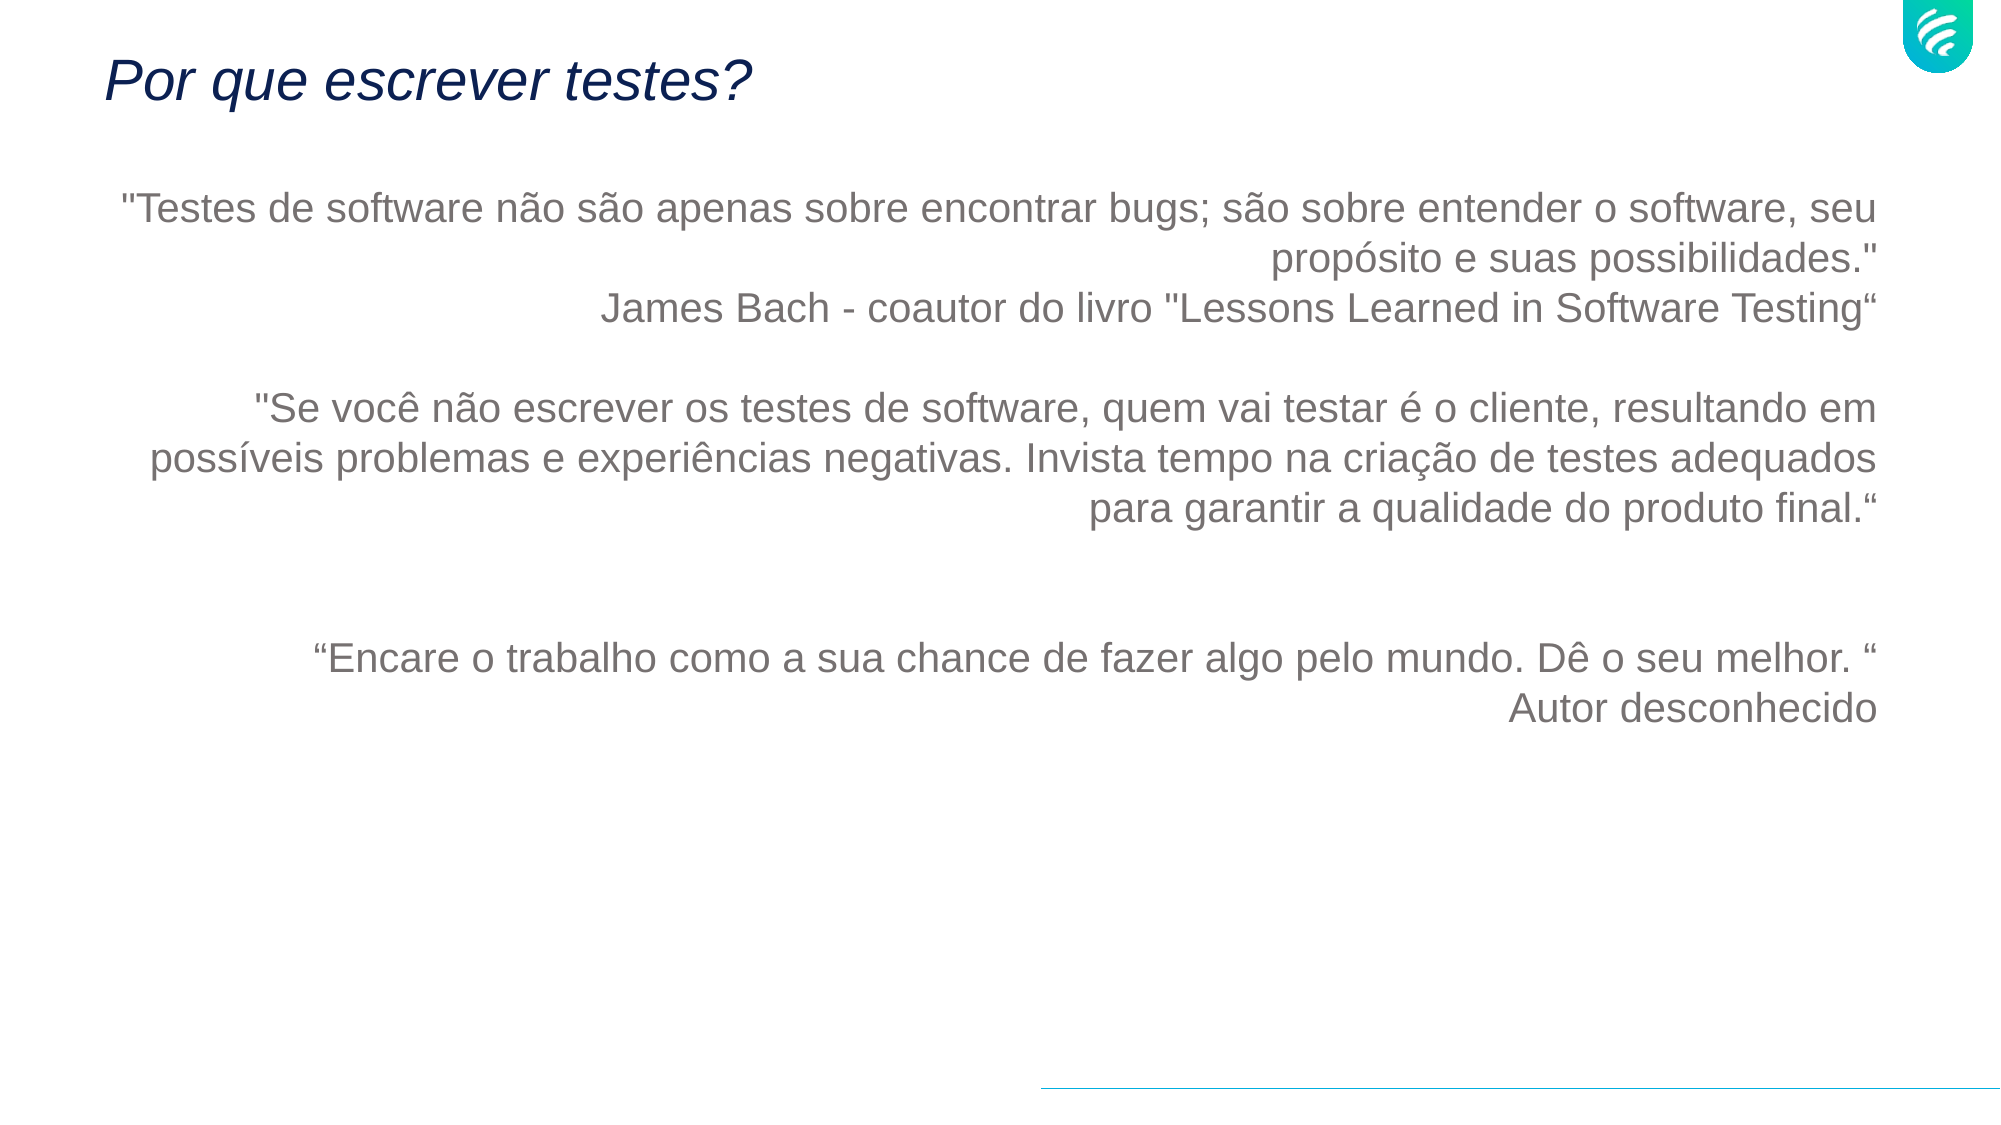

# Por que escrever testes?
"Testes de software não são apenas sobre encontrar bugs; são sobre entender o software, seu propósito e suas possibilidades."
 James Bach - coautor do livro "Lessons Learned in Software Testing“

"Se você não escrever os testes de software, quem vai testar é o cliente, resultando em possíveis problemas e experiências negativas. Invista tempo na criação de testes adequados para garantir a qualidade do produto final.“

“Encare o trabalho como a sua chance de fazer algo pelo mundo. Dê o seu melhor. “
Autor desconhecido